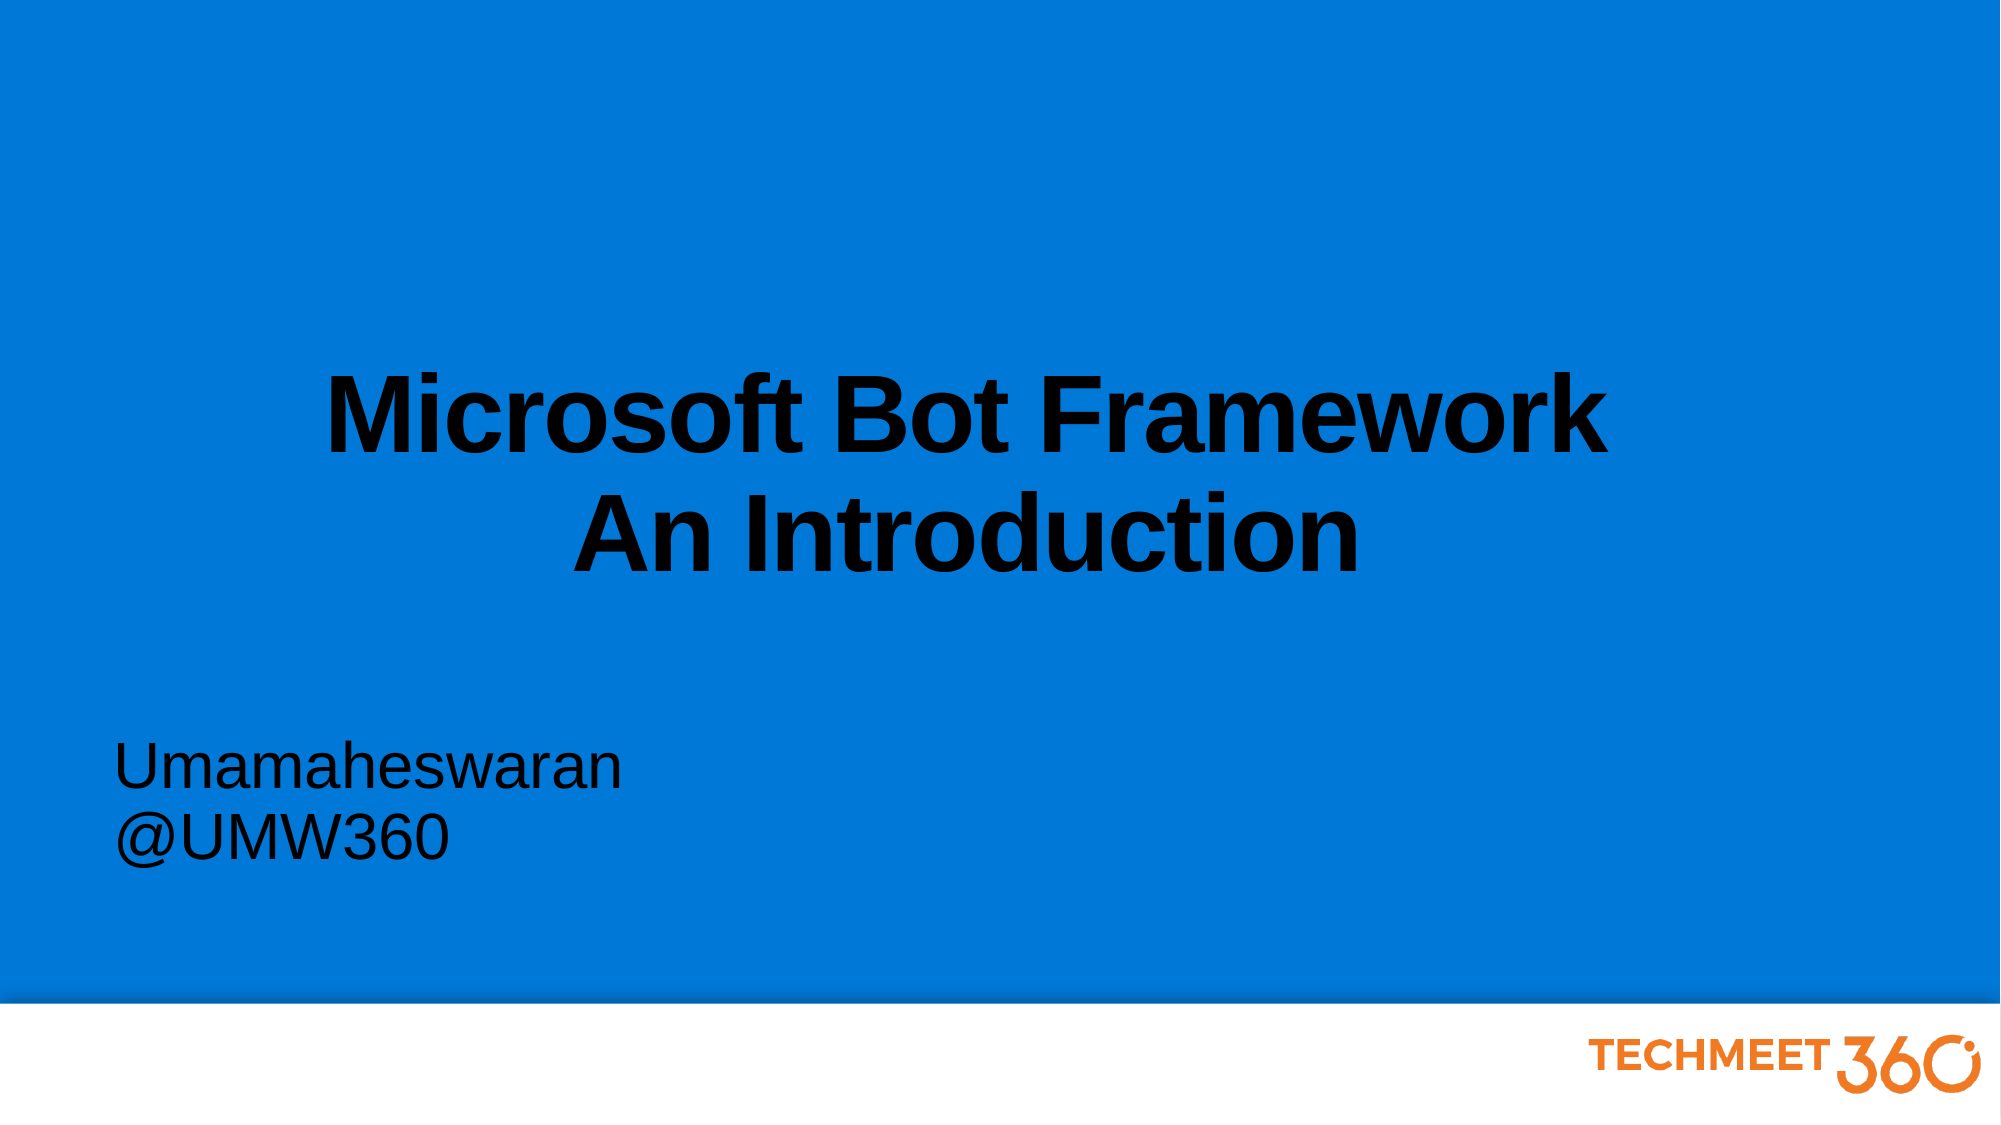

# Microsoft Bot Framework An Introduction

Umamaheswaran
@UMW360